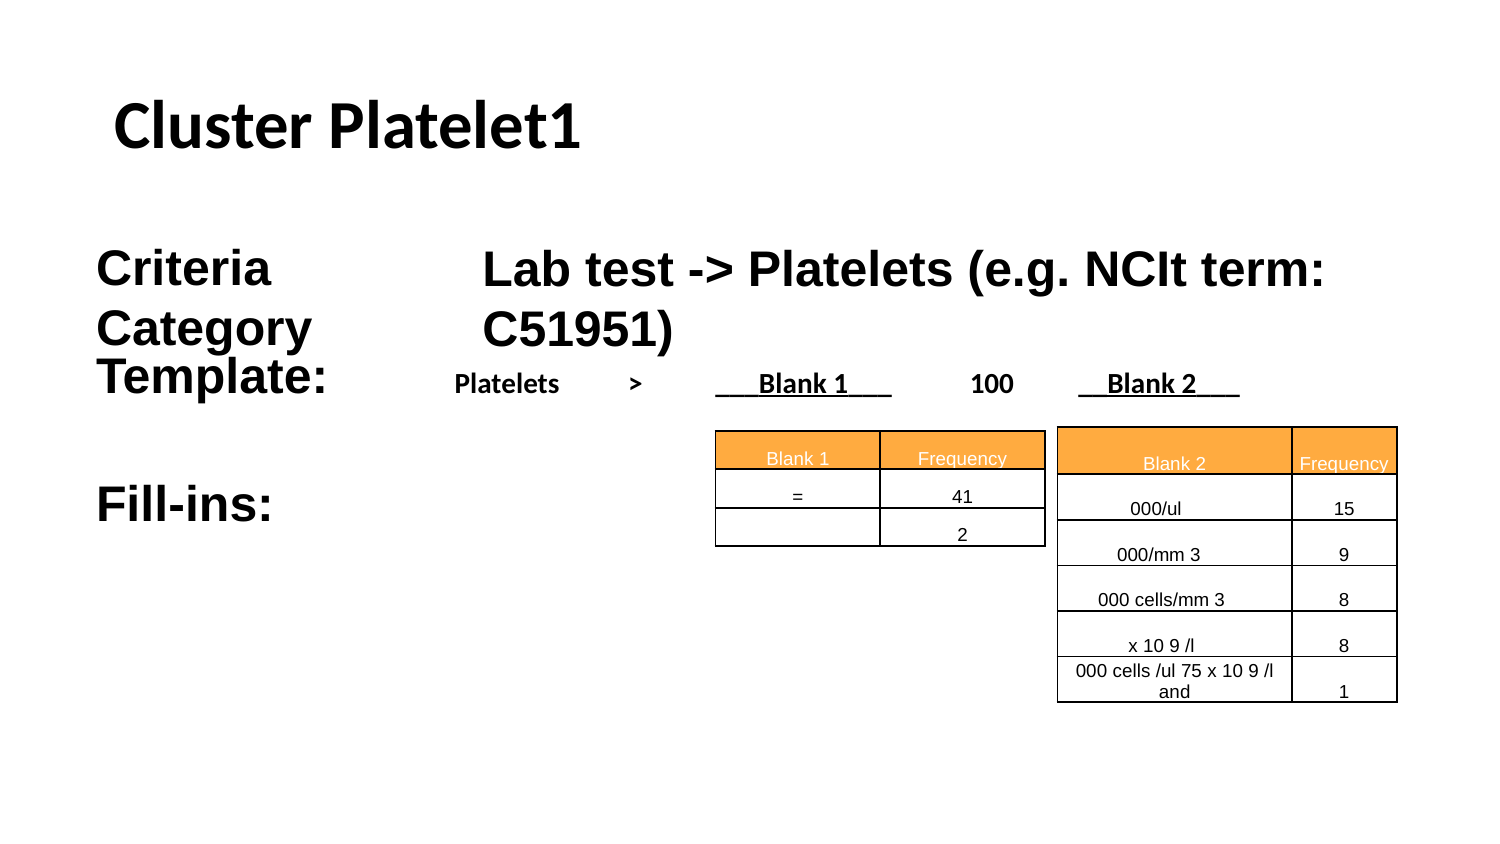

# Cluster Platelet1
Criteria Category
Lab test -> Platelets (e.g. NCIt term: C51951)
| Platelets | > | \_\_\_Blank 1\_\_\_ | 100 | \_\_Blank 2\_\_\_ |
| --- | --- | --- | --- | --- |
Template:
|  |  |
| --- | --- |
|  |  |
|  |  |
| Blank 2 | Frequency |
| --- | --- |
| 000/ul | 15 |
| 000/mm 3 | 9 |
| 000 cells/mm 3 | 8 |
| x 10 9 /l | 8 |
| 000 cells /ul 75 x 10 9 /l and | 1 |
| Blank 1 | Frequency |
| --- | --- |
| = | 41 |
|  | 2 |
Fill-ins: